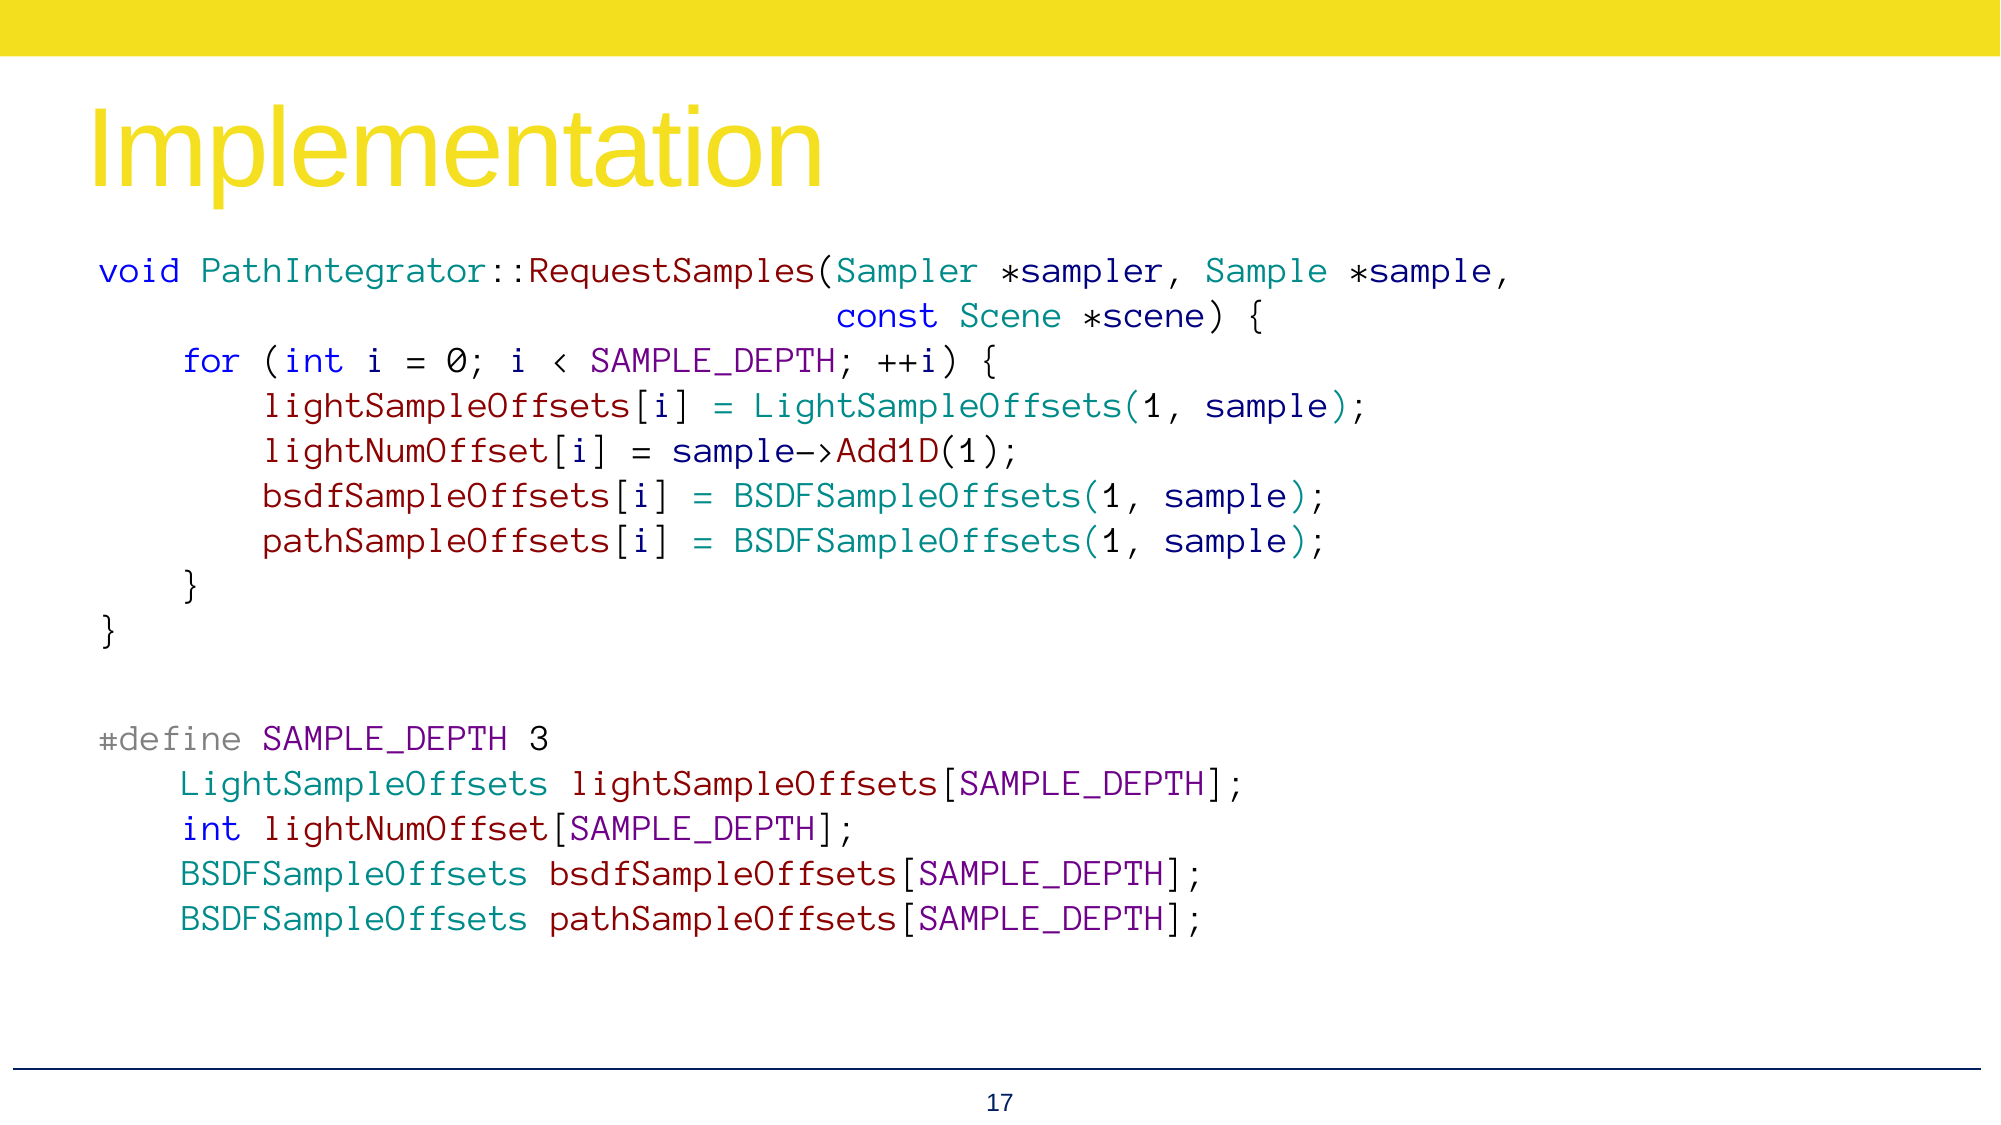

# Implementation
void PathIntegrator::RequestSamples(Sampler *sampler, Sample *sample,
                                    const Scene *scene) {
    for (int i = 0; i < SAMPLE_DEPTH; ++i) {
        lightSampleOffsets[i] = LightSampleOffsets(1, sample);
        lightNumOffset[i] = sample->Add1D(1);
        bsdfSampleOffsets[i] = BSDFSampleOffsets(1, sample);
        pathSampleOffsets[i] = BSDFSampleOffsets(1, sample);
    }
}
#define SAMPLE_DEPTH 3
    LightSampleOffsets lightSampleOffsets[SAMPLE_DEPTH];
    int lightNumOffset[SAMPLE_DEPTH];
    BSDFSampleOffsets bsdfSampleOffsets[SAMPLE_DEPTH];
    BSDFSampleOffsets pathSampleOffsets[SAMPLE_DEPTH];
17